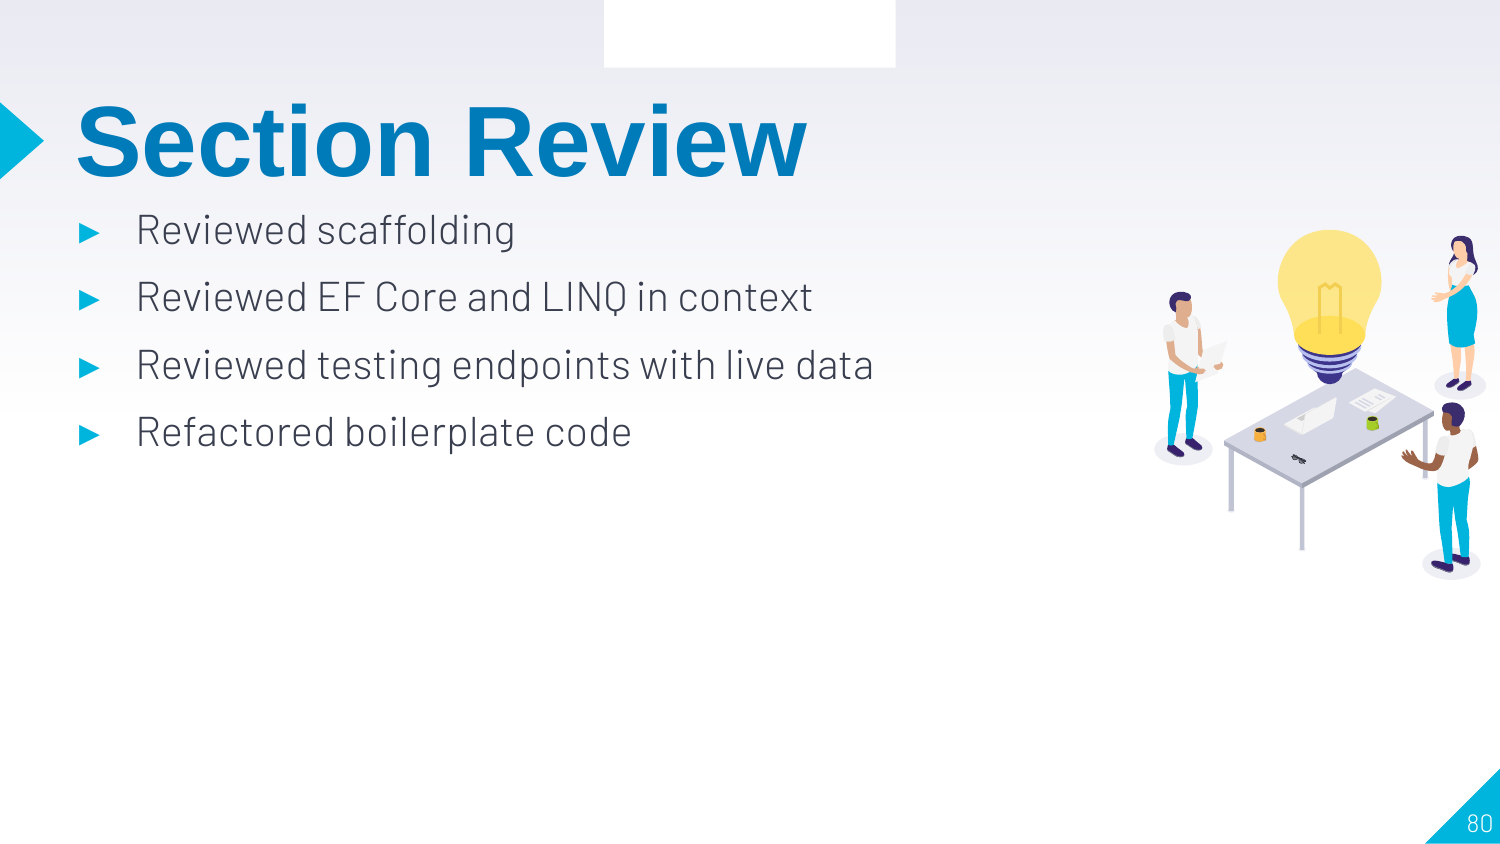

Section Overview

# Section Review
Reviewed scaffolding
Reviewed EF Core and LINQ in context
Reviewed testing endpoints with live data
Refactored boilerplate code

80